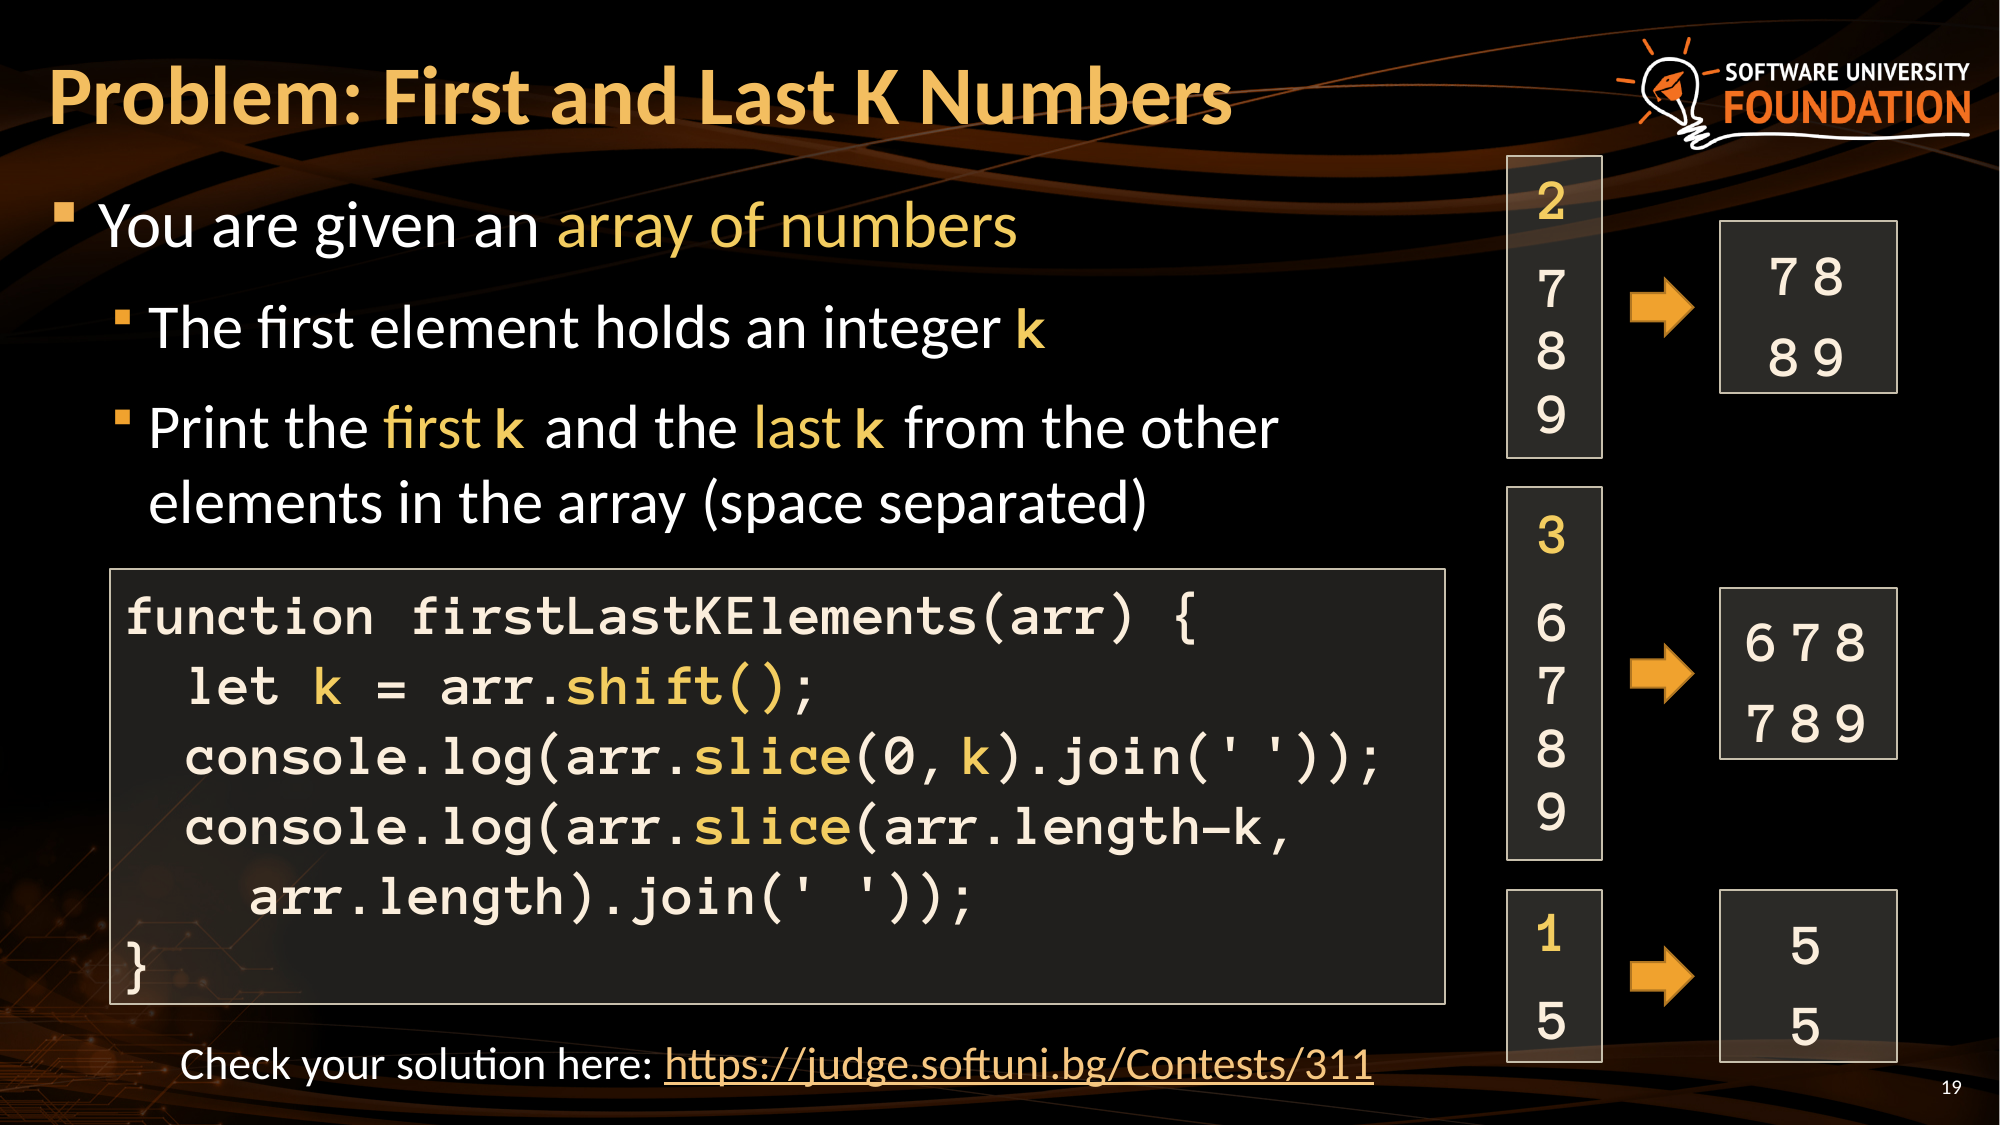

# Problem: First and Last K Numbers
2
7
8
9
You are given an array of numbers
The first element holds an integer k
Print the first k and the last k from the other elements in the array (space separated)
7 8
8 9

3
6
7
8
9
function firstLastKElements(arr) {
  let k = arr.shift();
  console.log(arr.slice(0, k).join(' '));
  console.log(arr.slice(arr.length-k,
    arr.length).join(' '));
}
6 7 8
7 8 9

1
5
5
5

Check your solution here: https://judge.softuni.bg/Contests/311
19